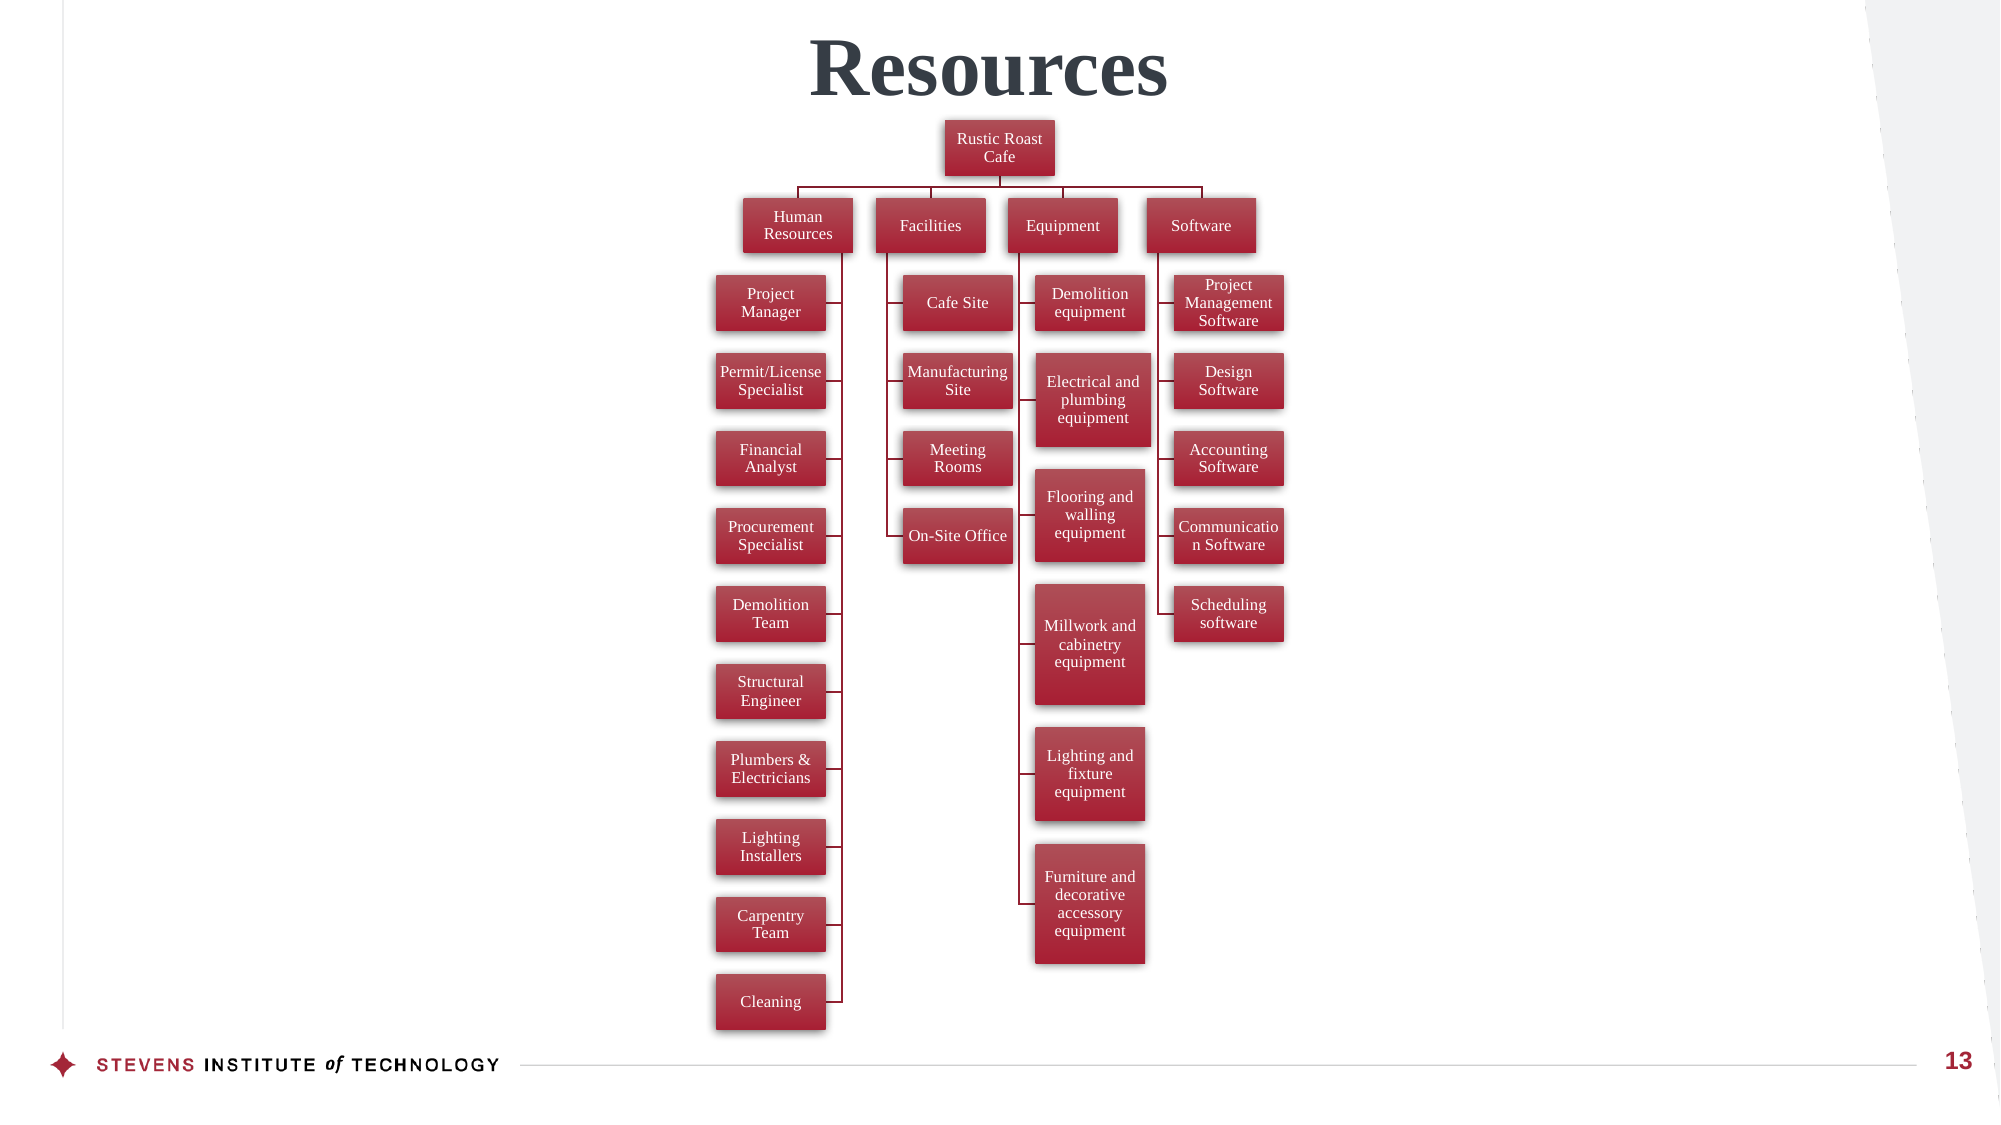

Resources
Rustic Roast Cafe
Human Resources
Project Manager
Permit/License Specialist
Financial Analyst
Procurement Specialist
Demolition Team
Structural Engineer
Plumbers & Electricians
Lighting Installers
Carpentry Team
Cleaning
Facilities
Cafe Site
Manufacturing Site
Meeting Rooms
On-Site Office
Equipment
Demolition equipment
Electrical and plumbing equipment
Flooring and walling equipment
Millwork and cabinetry equipment
Lighting and fixture equipment
Furniture and decorative accessory equipment
Software
Project Management Software
Design Software
Accounting Software
Communication Software
Scheduling software
13